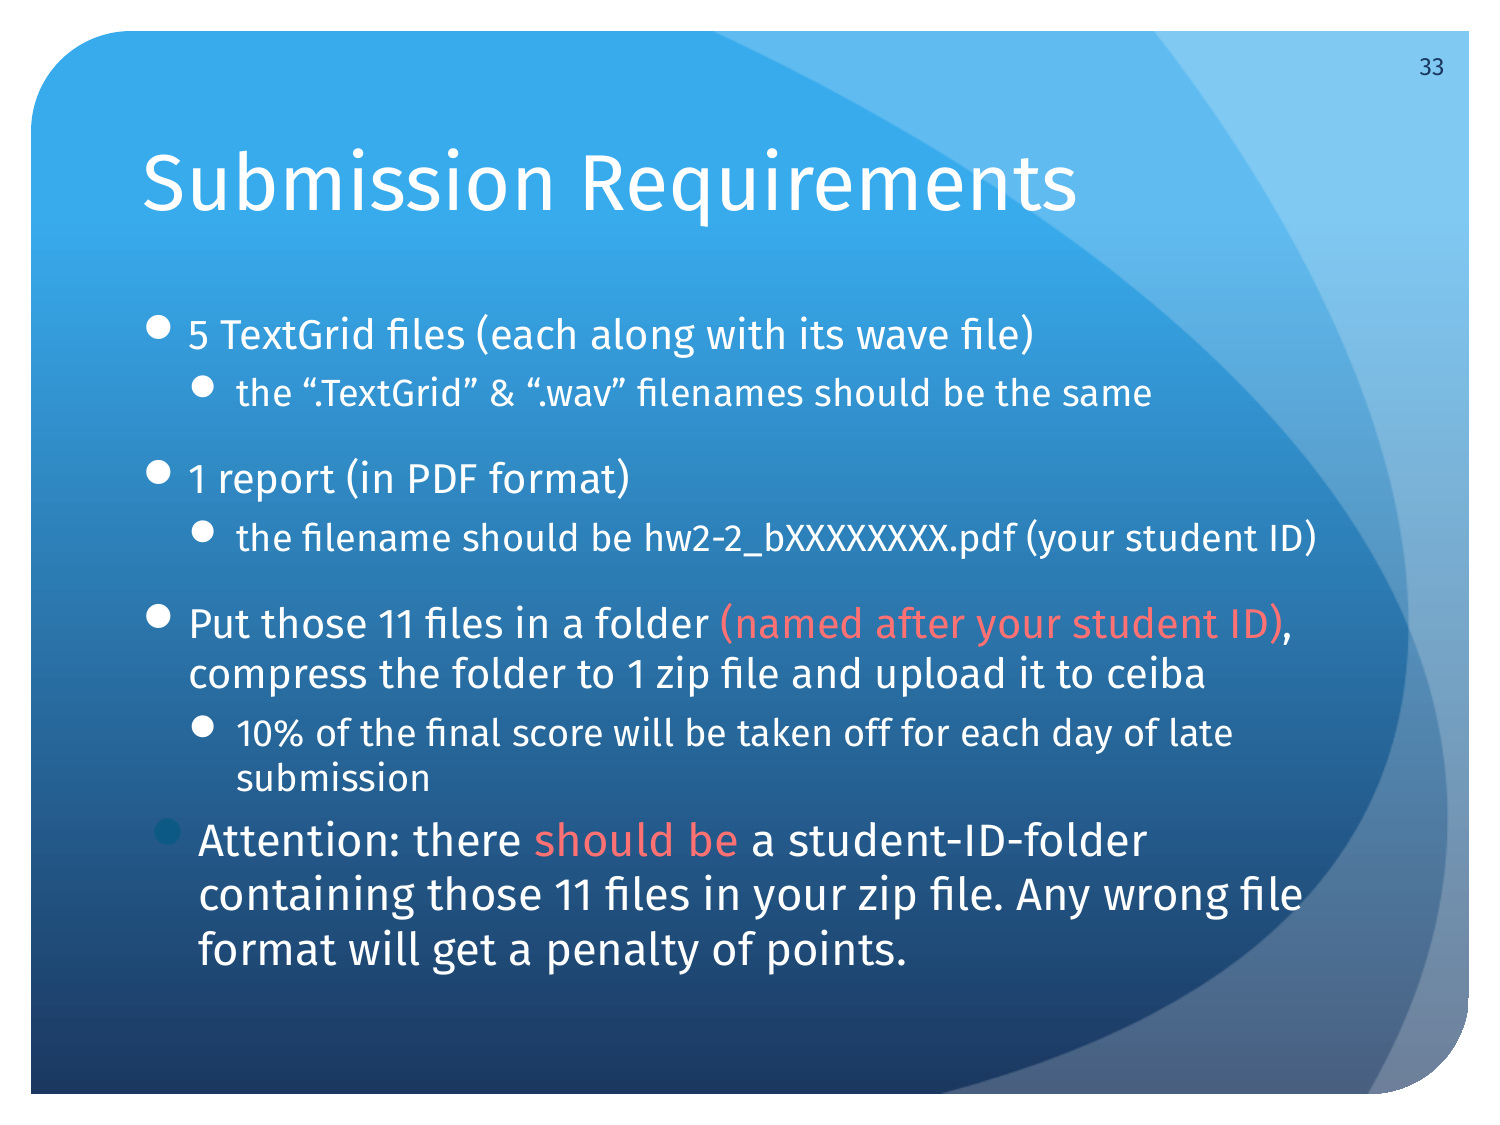

33
# Submission Requirements
5 TextGrid files (each along with its wave file)
the “.TextGrid” & “.wav” filenames should be the same
1 report (in PDF format)
the filename should be hw2-2_bXXXXXXXX.pdf (your student ID)
Put those 11 files in a folder (named after your student ID), compress the folder to 1 zip file and upload it to ceiba
10% of the final score will be taken off for each day of late submission
Attention: there should be a student-ID-folder containing those 11 files in your zip file. Any wrong file format will get a penalty of points.